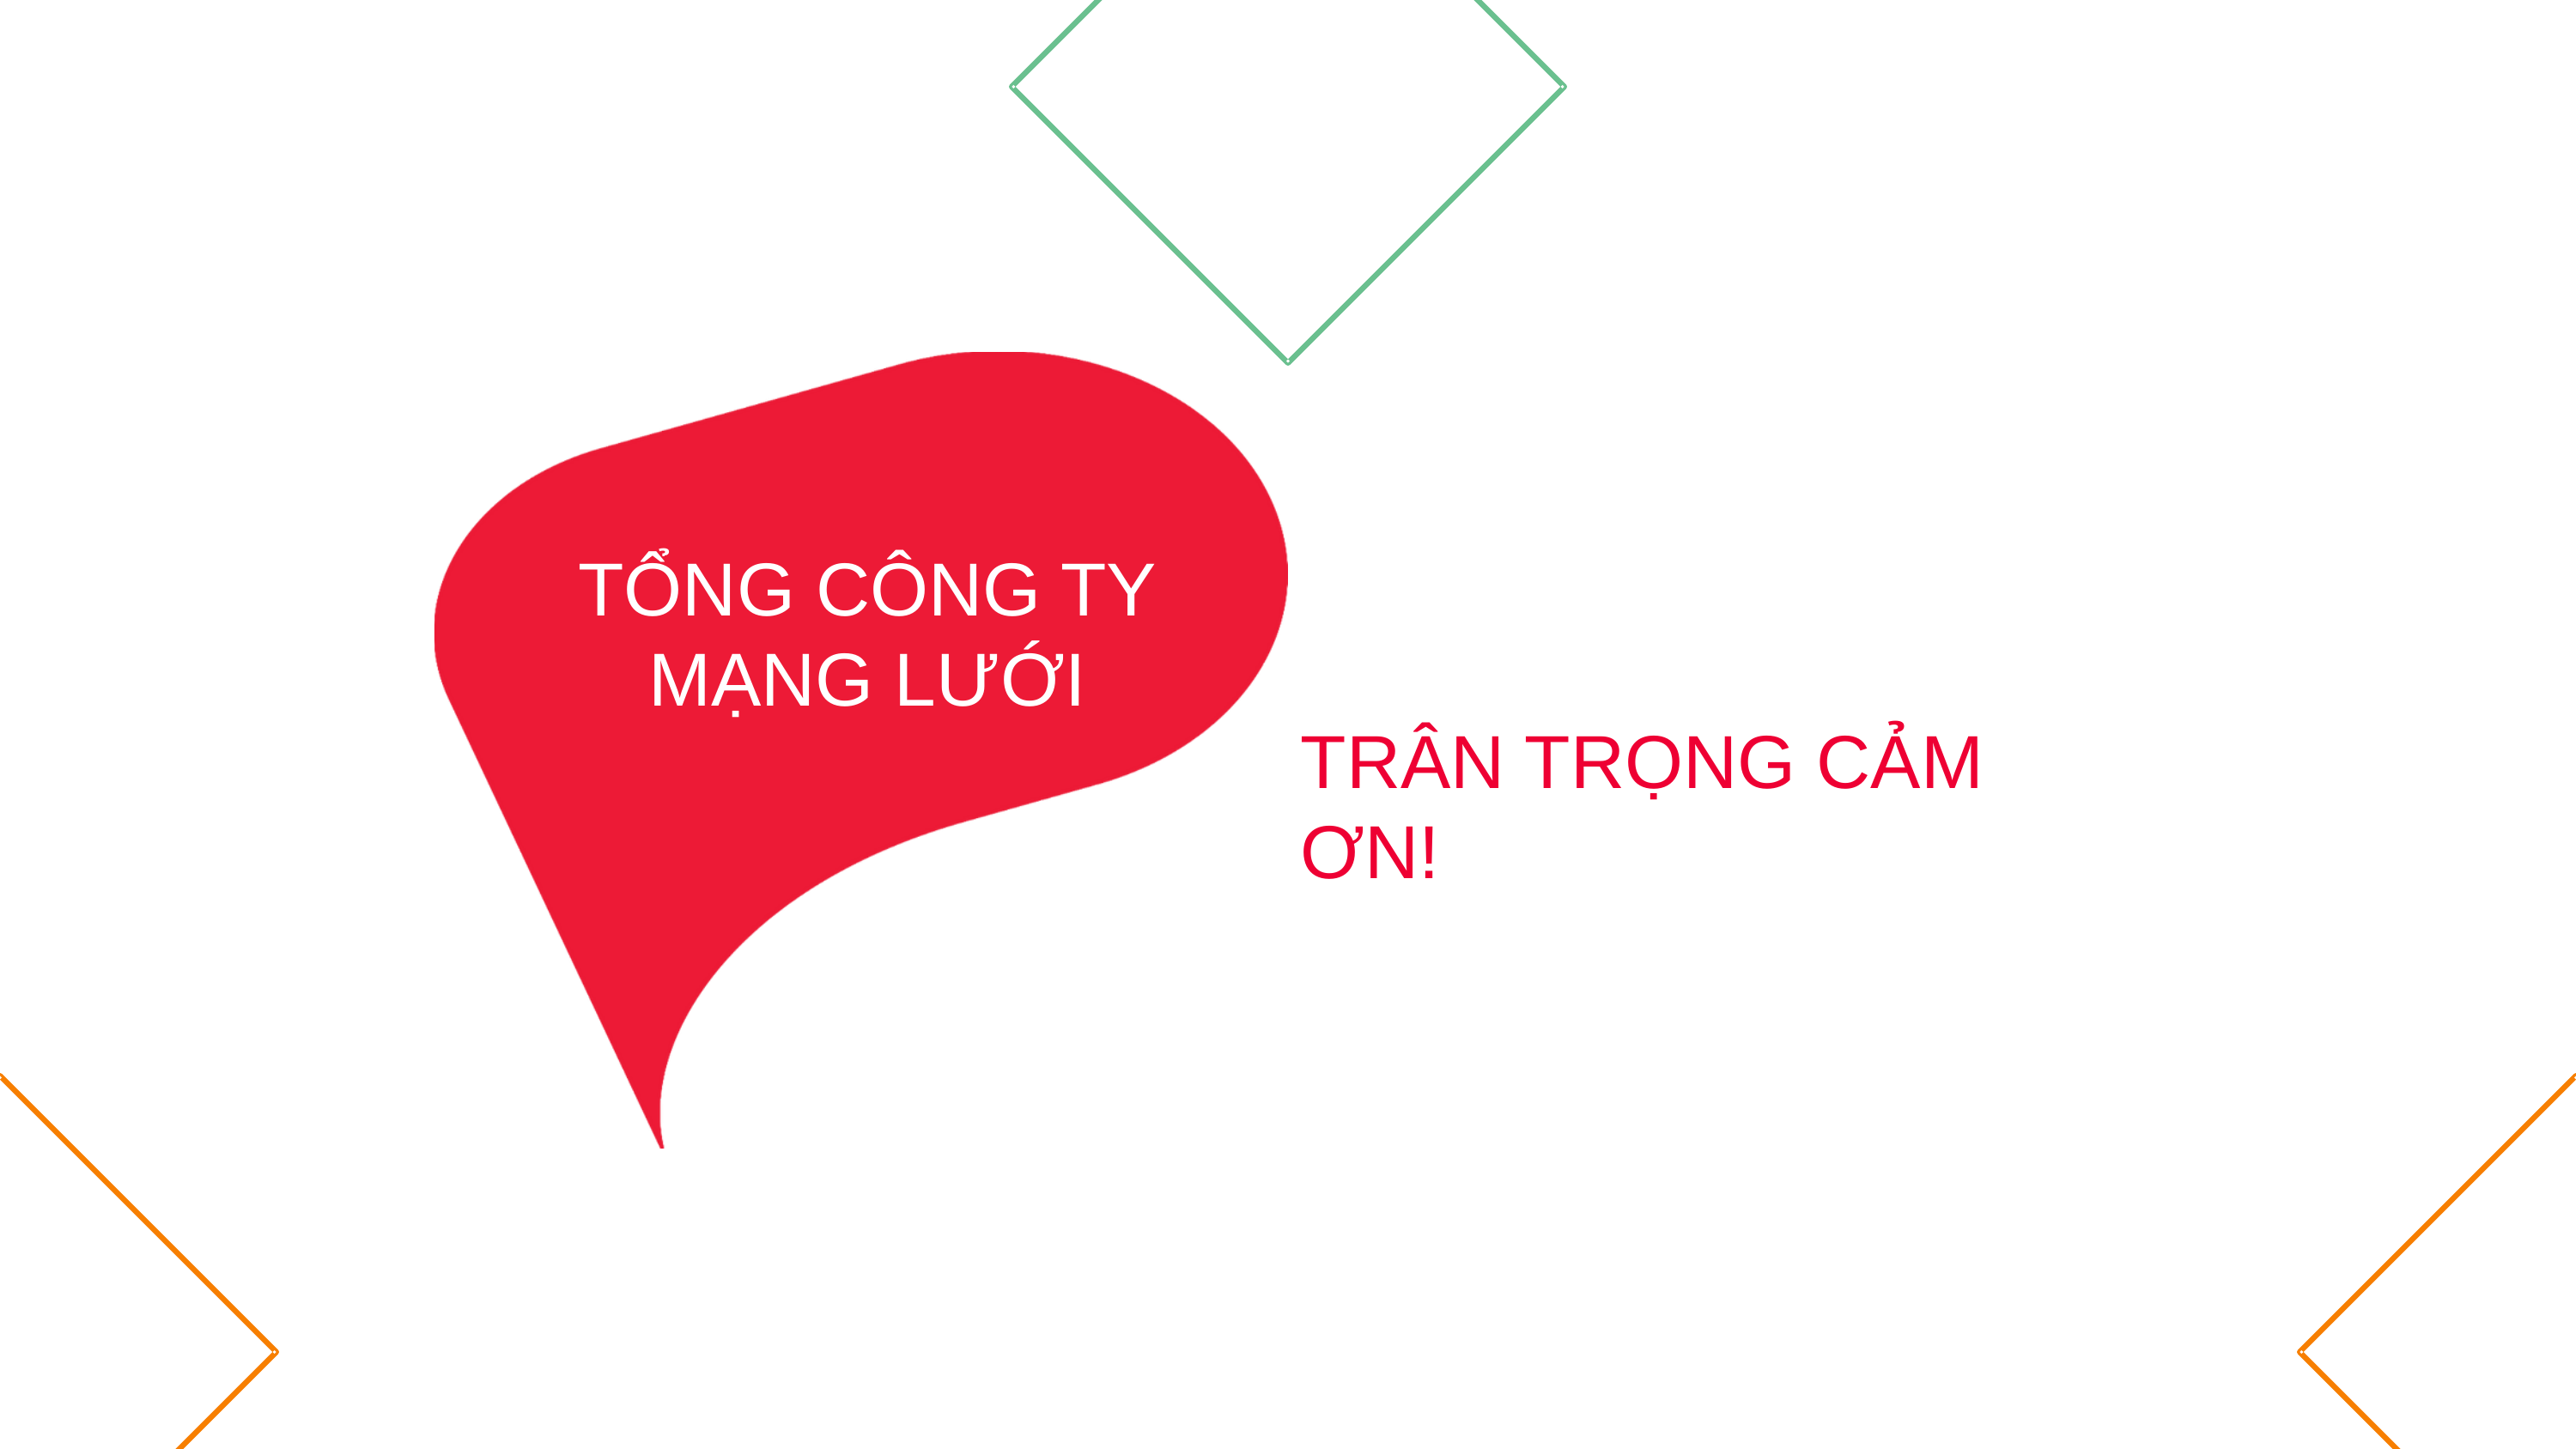

TỔNG CÔNG TY MẠNG LƯỚI
TRÂN TRỌNG CẢM ƠN!